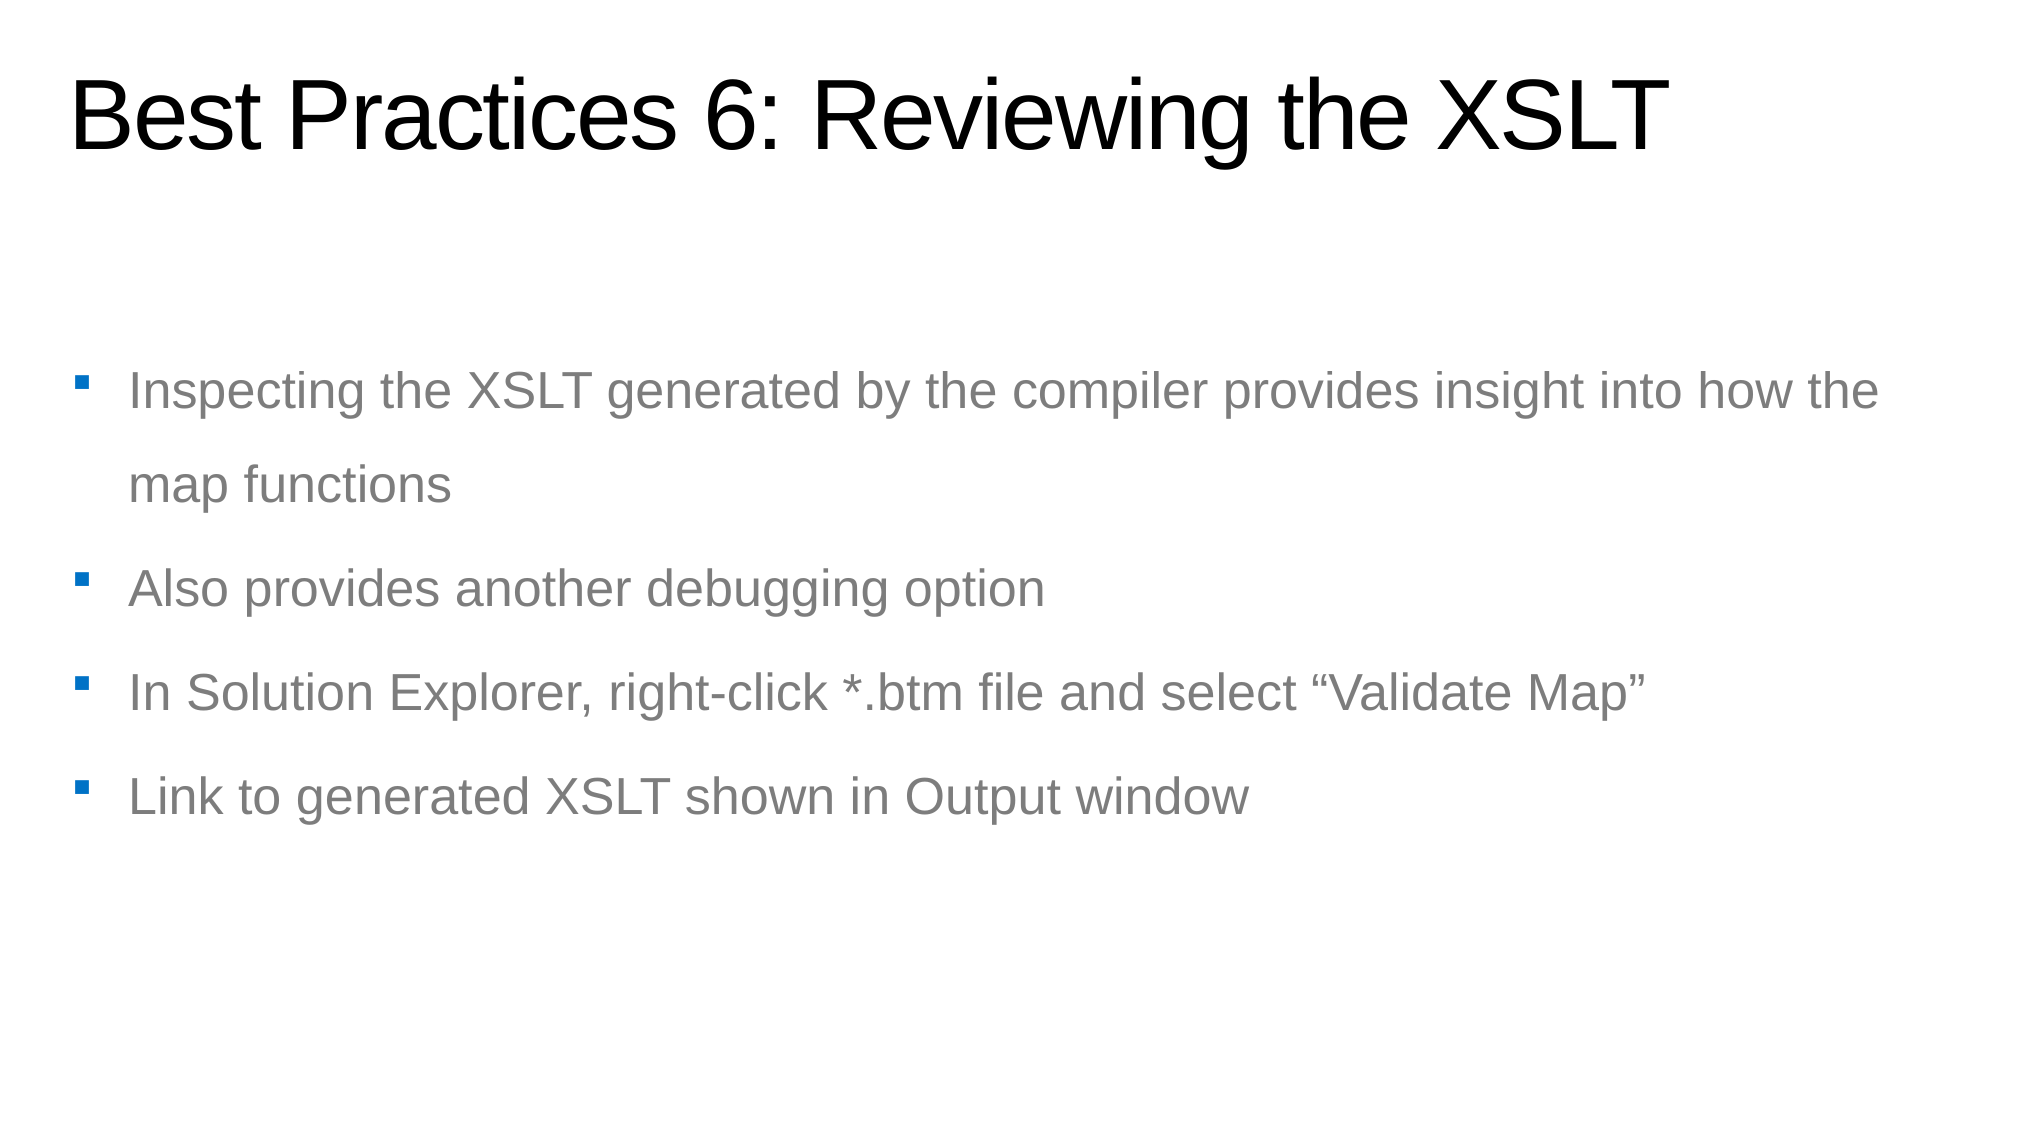

# Best Practices 6: Reviewing the XSLT
Inspecting the XSLT generated by the compiler provides insight into how the map functions
Also provides another debugging option
In Solution Explorer, right-click *.btm file and select “Validate Map”
Link to generated XSLT shown in Output window